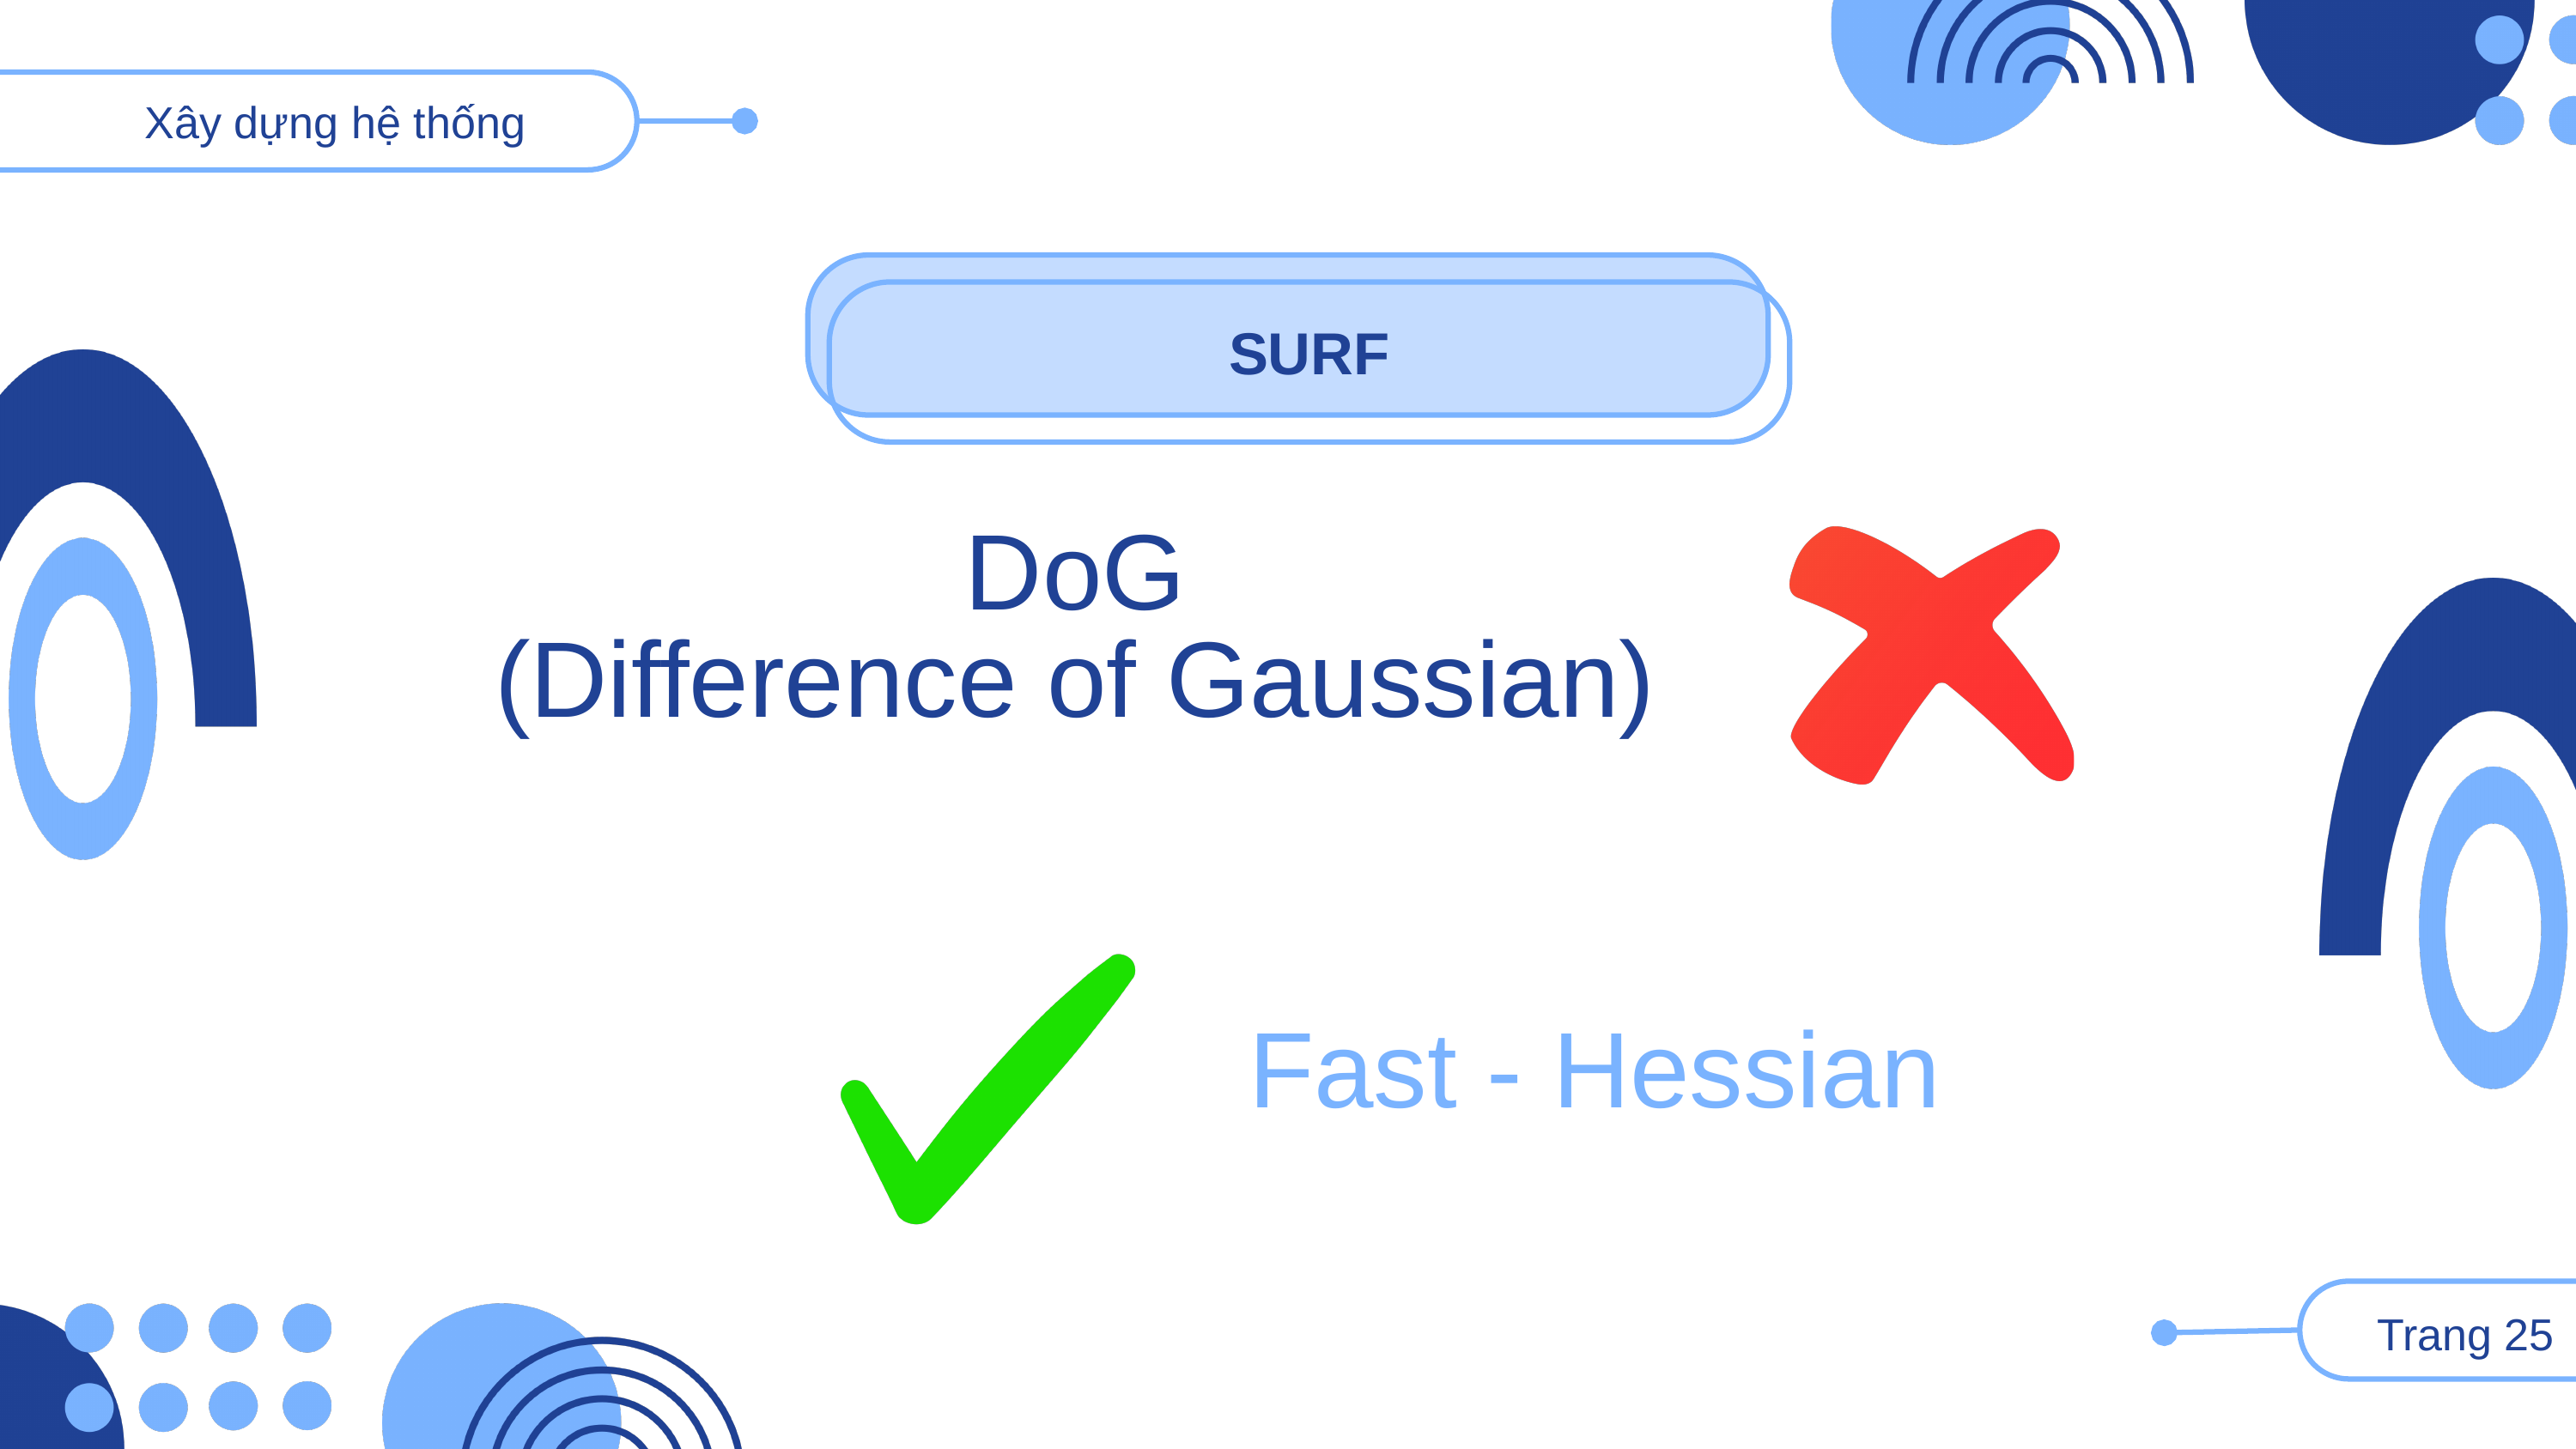

Xây dựng hệ thống

SURF

DoG
(Difference of Gaussian)

Fast - Hessian

 Trang 25